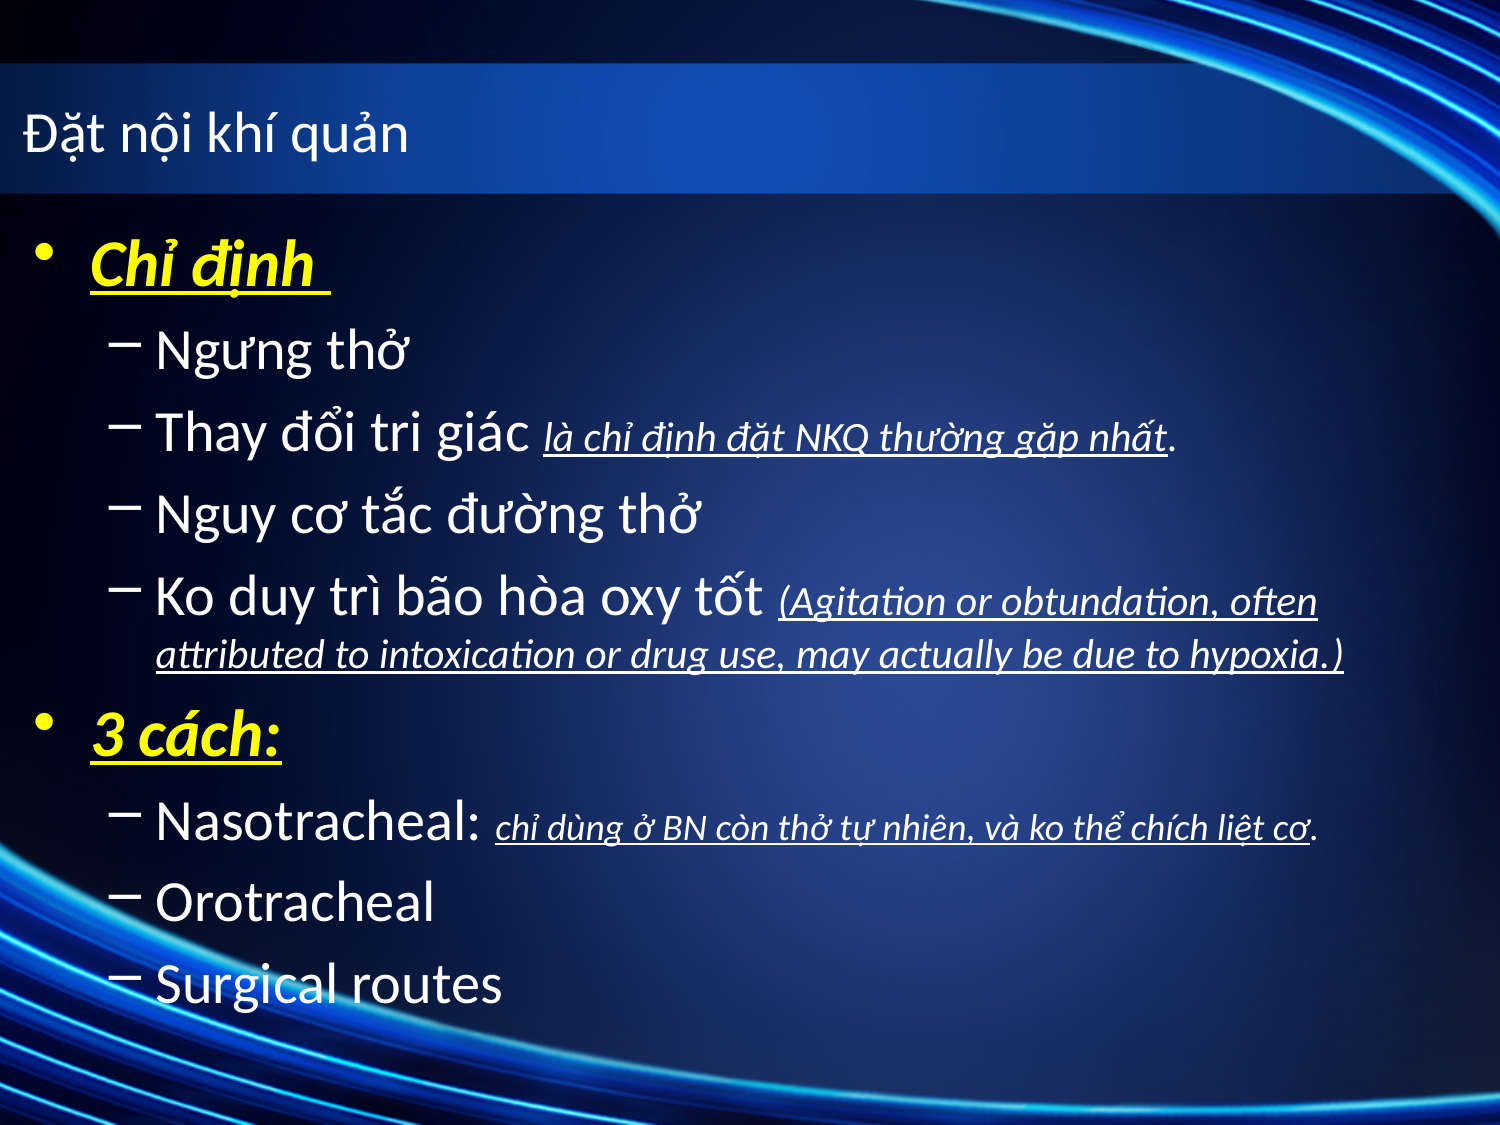

# Đặt nội khí quản
Chỉ định
Ngưng thở
Thay đổi tri giác là chỉ định đặt NKQ thường gặp nhất.
Nguy cơ tắc đường thở
Ko duy trì bão hòa oxy tốt (Agitation or obtundation, often attributed to intoxication or drug use, may actually be due to hypoxia.)
3 cách:
Nasotracheal: chỉ dùng ở BN còn thở tự nhiên, và ko thể chích liệt cơ.
Orotracheal
Surgical routes